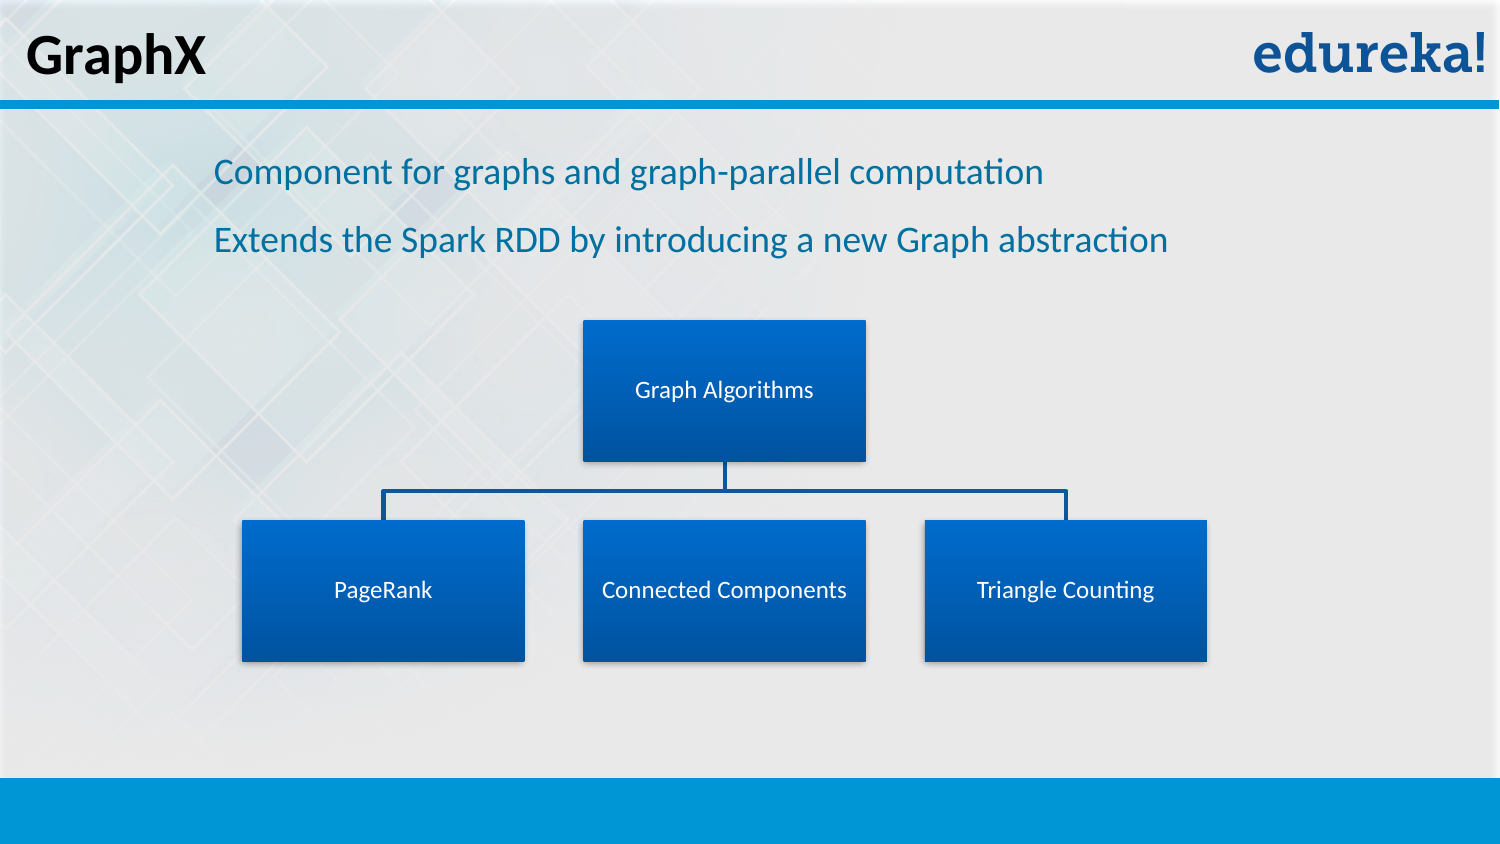

GraphX
Component for graphs and graph-parallel computation
Extends the Spark RDD by introducing a new Graph abstraction

Graph Algorithms

PageRank

Connected Components

Triangle Counting